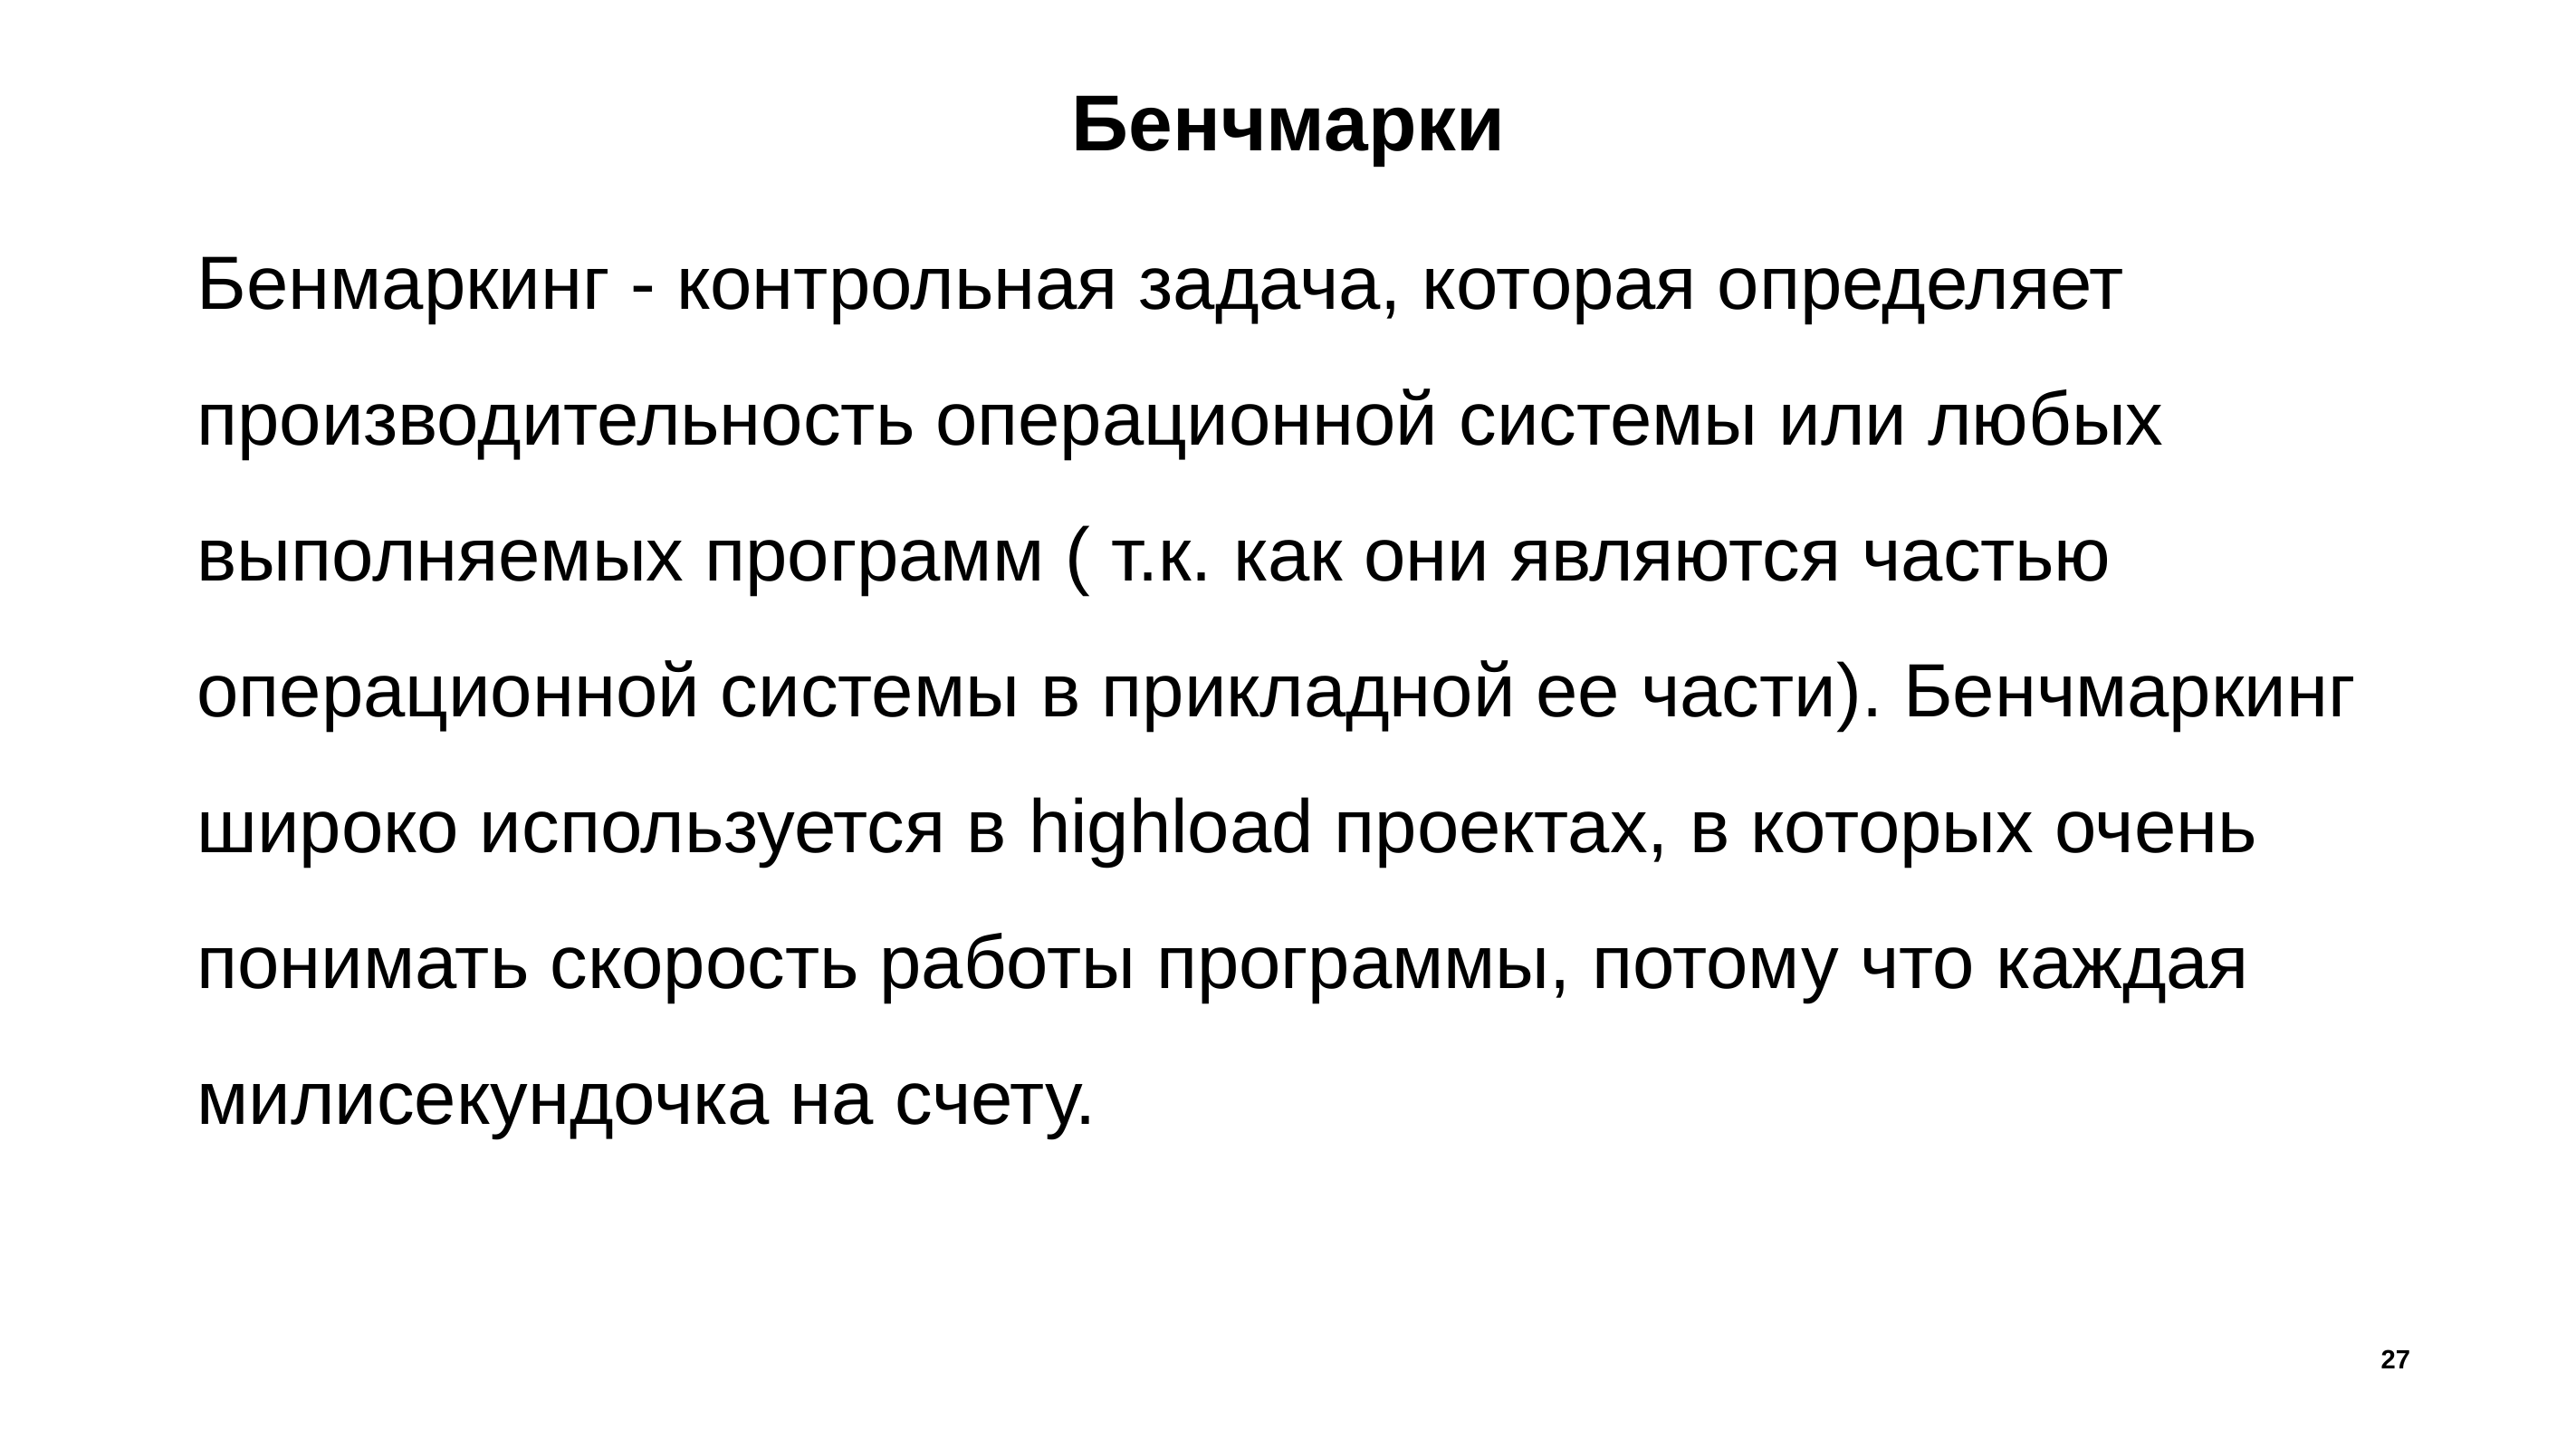

# Бенчмарки
Бенмаркинг - контрольная задача, которая определяет производительность операционной системы или любых выполняемых программ ( т.к. как они являются частью операционной системы в прикладной ее части). Бенчмаркинг широко используется в highload проектах, в которых очень понимать скорость работы программы, потому что каждая милисекундочка на счету.
27